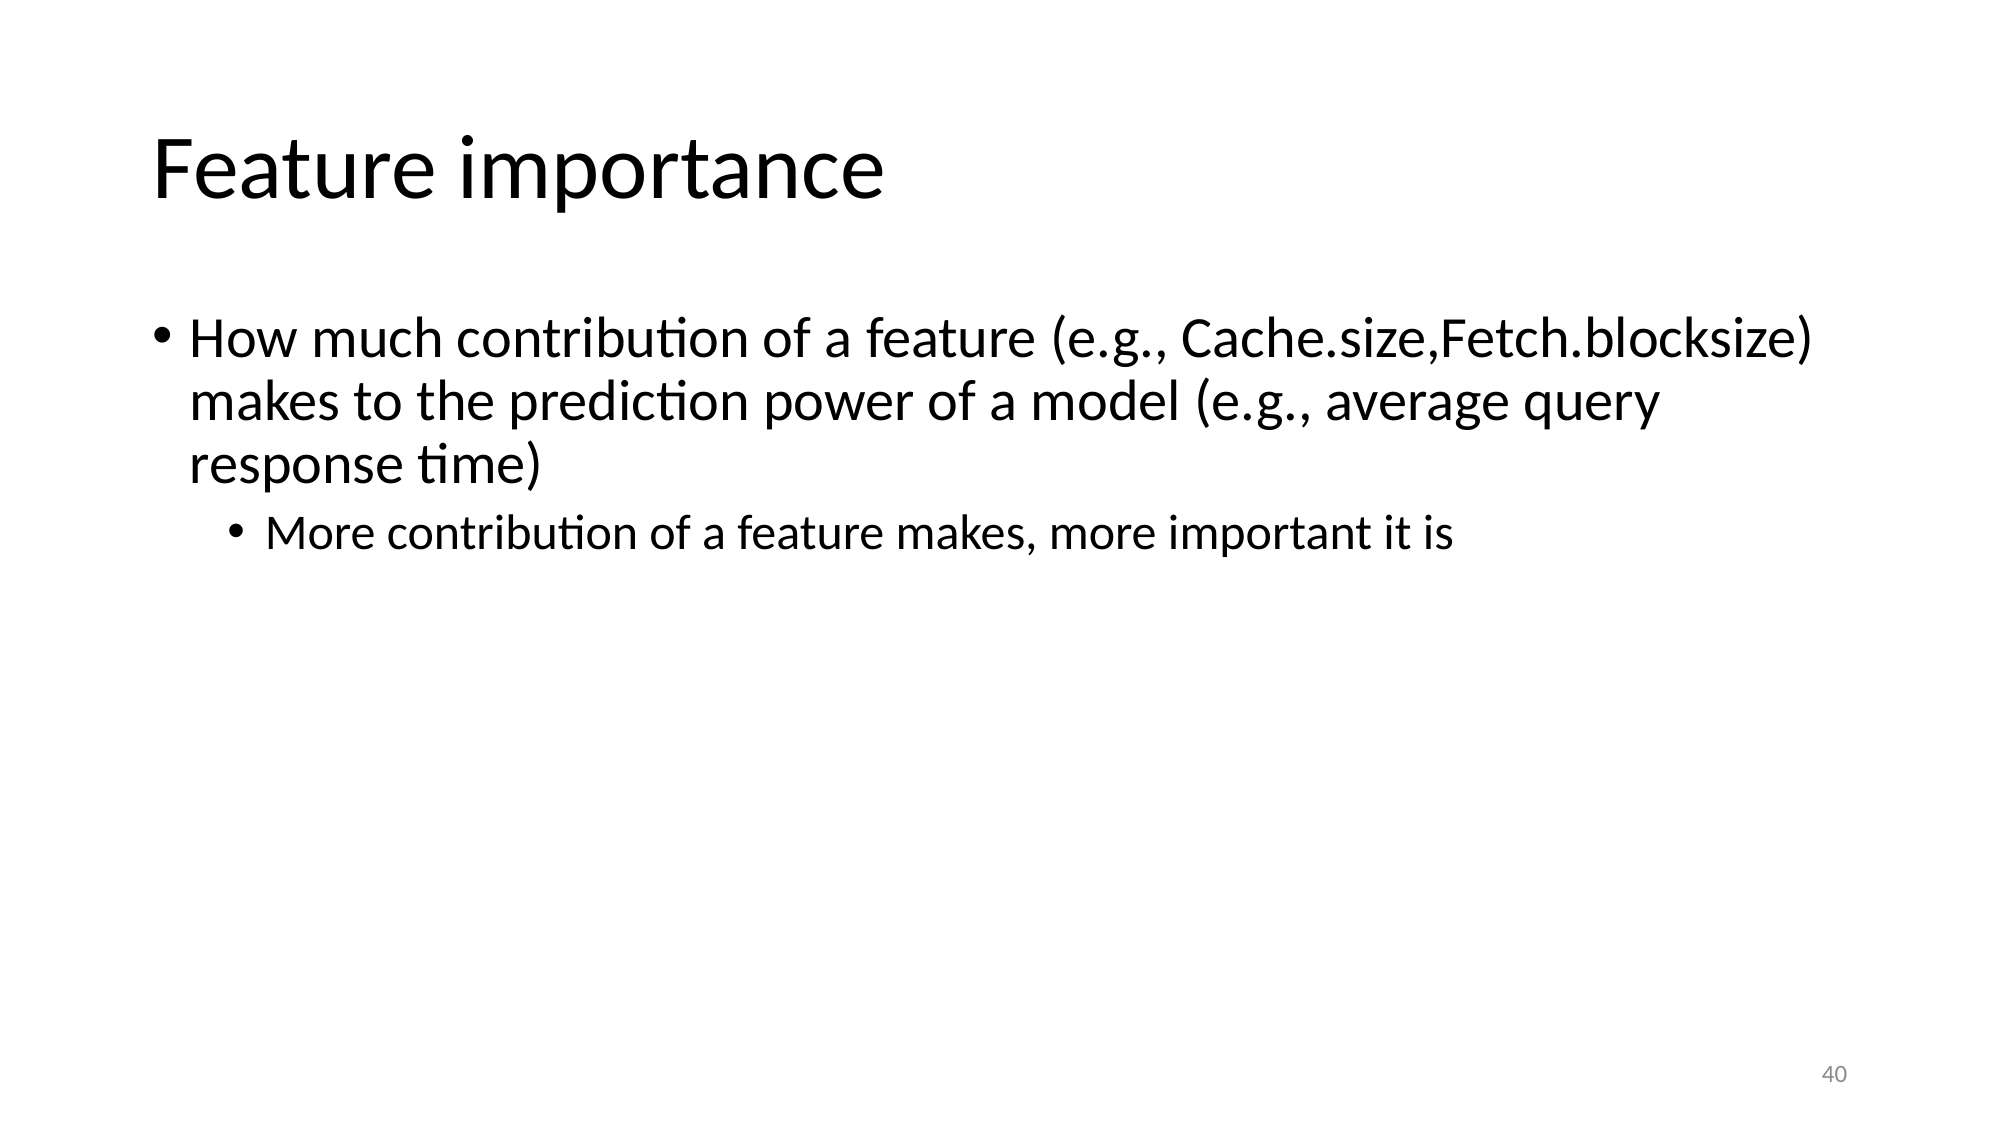

# Feature importance
How much contribution of a feature (e.g., Cache.size,Fetch.blocksize) makes to the prediction power of a model (e.g., average query response time)
More contribution of a feature makes, more important it is

40